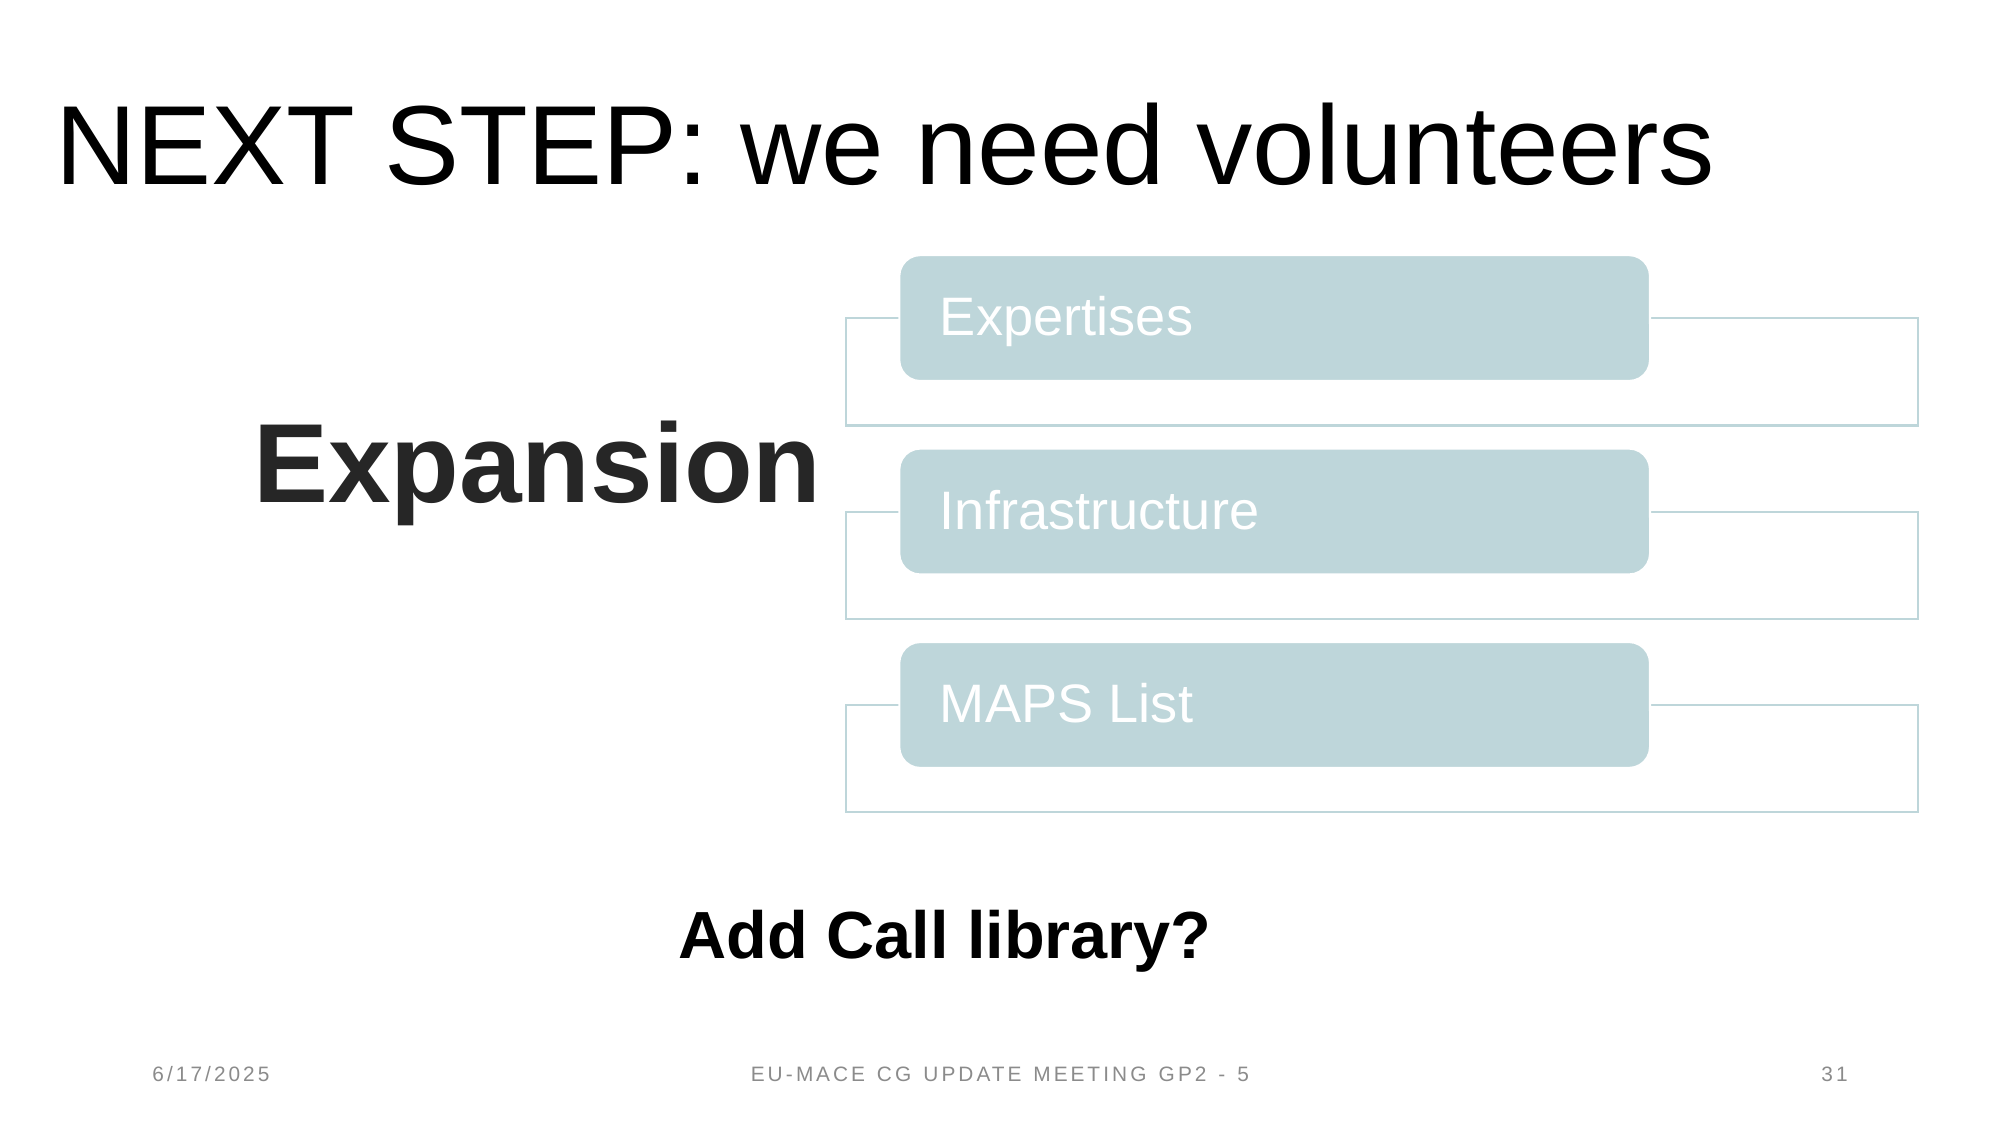

# NEXT STEP: we need volunteers
Expertises
Infrastructure
MAPS List
Expansion
Add Call library?
6/17/2025
EU-MACE CG update meeting GP2 - 5
31